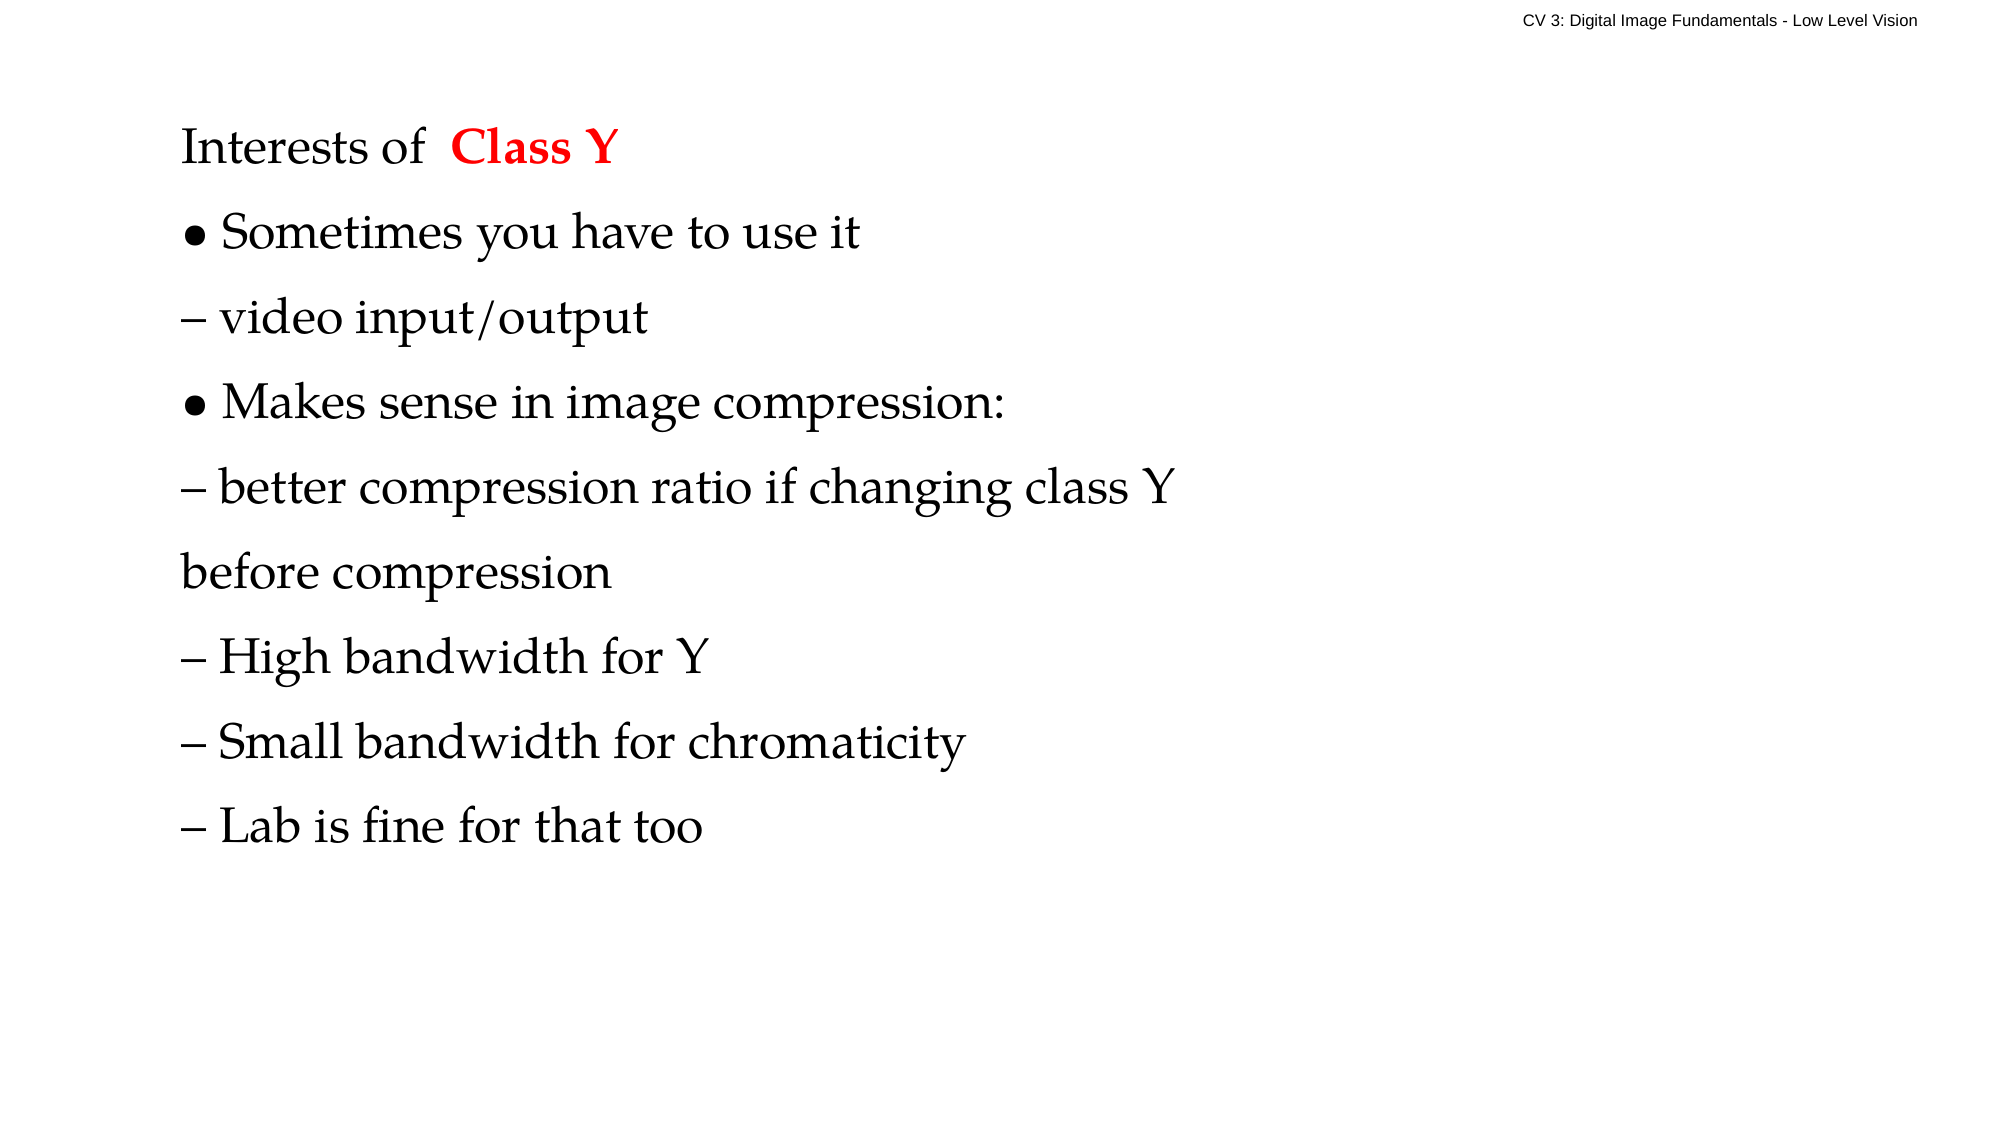

Interests of  Class Y
• Sometimes you have to use it
– video input/output
• Makes sense in image compression:
– better compression ratio if changing class Y
before compression
– High bandwidth for Y
– Small bandwidth for chromaticity
– Lab is fine for that too